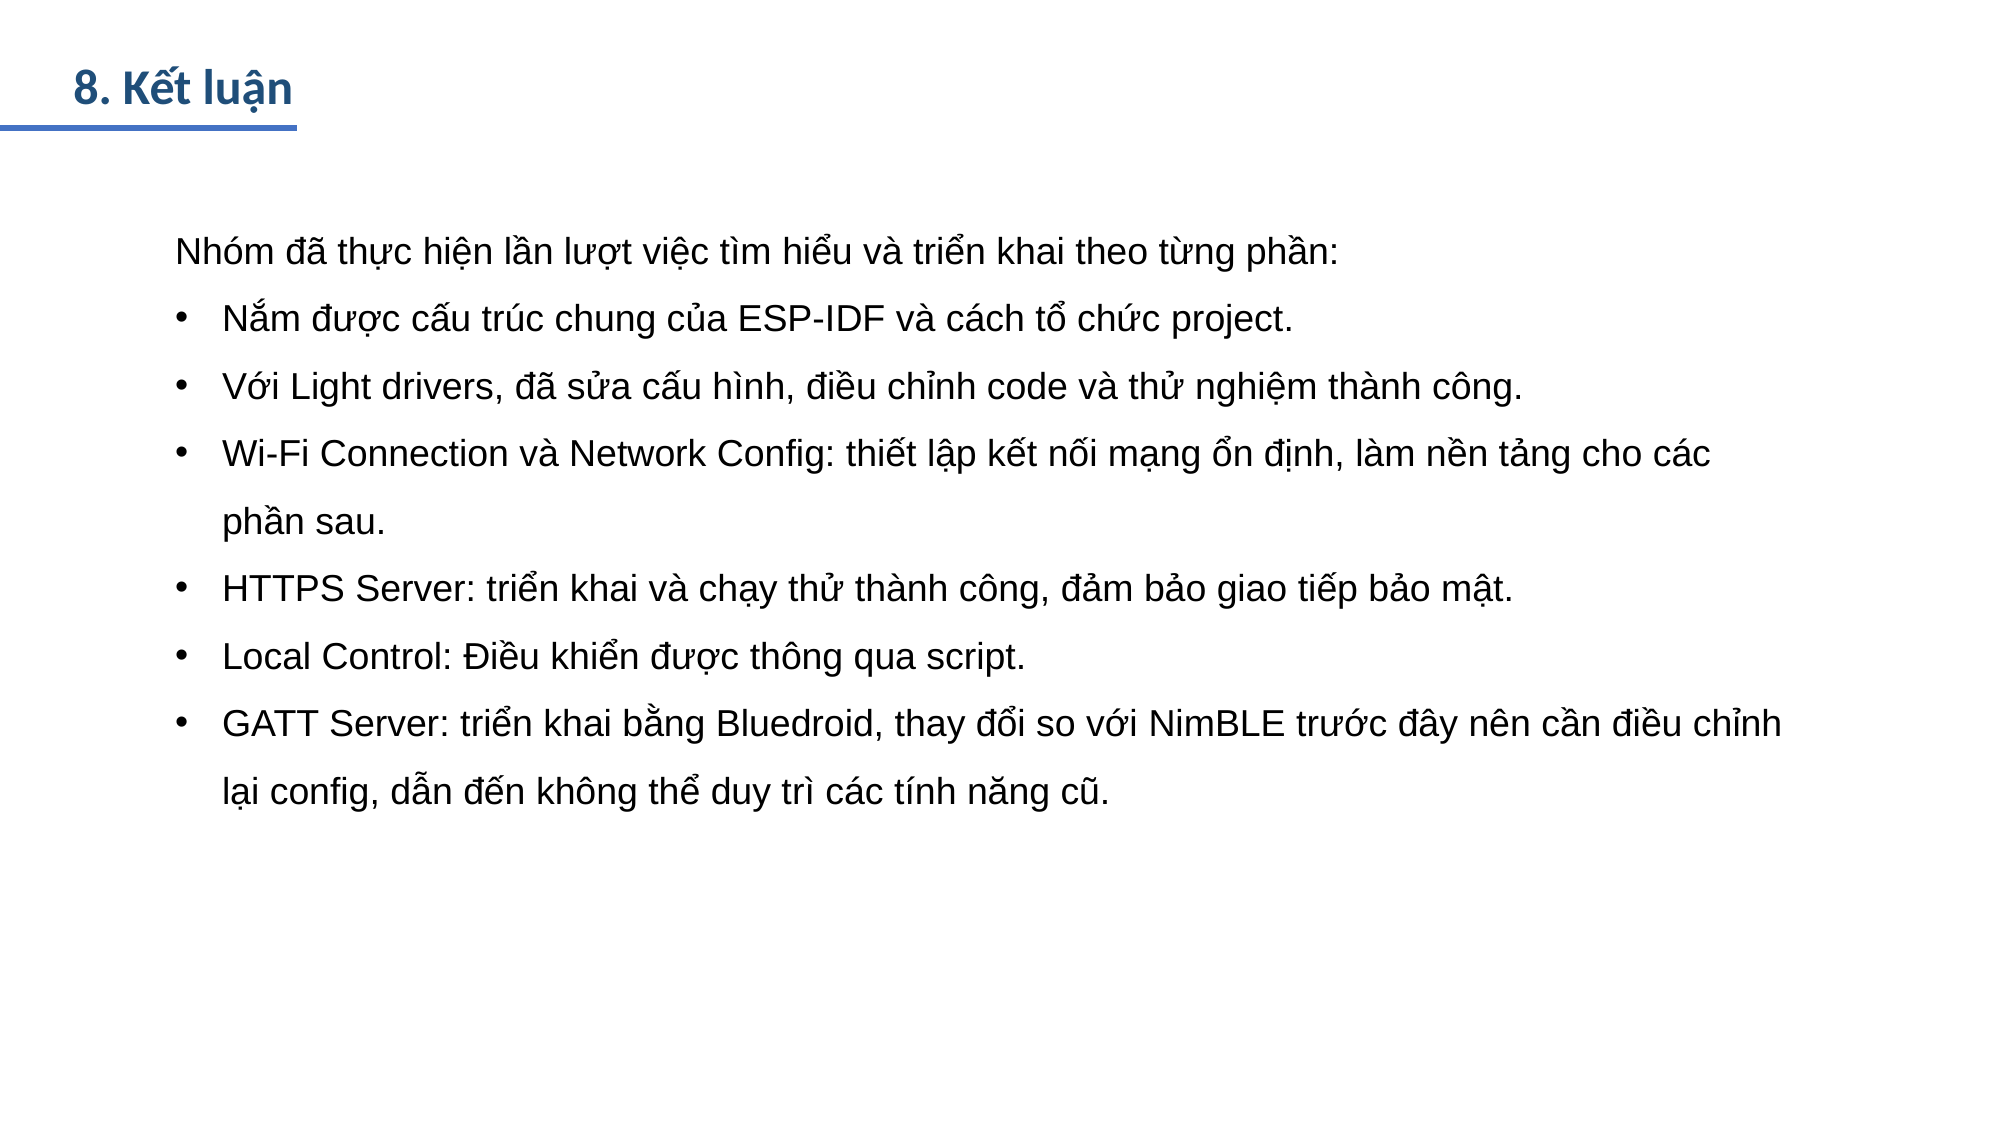

8. Kết luận
Nhóm đã thực hiện lần lượt việc tìm hiểu và triển khai theo từng phần:
Nắm được cấu trúc chung của ESP-IDF và cách tổ chức project.
Với Light drivers, đã sửa cấu hình, điều chỉnh code và thử nghiệm thành công.
Wi-Fi Connection và Network Config: thiết lập kết nối mạng ổn định, làm nền tảng cho các phần sau.
HTTPS Server: triển khai và chạy thử thành công, đảm bảo giao tiếp bảo mật.
Local Control: Điều khiển được thông qua script.
GATT Server: triển khai bằng Bluedroid, thay đổi so với NimBLE trước đây nên cần điều chỉnh lại config, dẫn đến không thể duy trì các tính năng cũ.